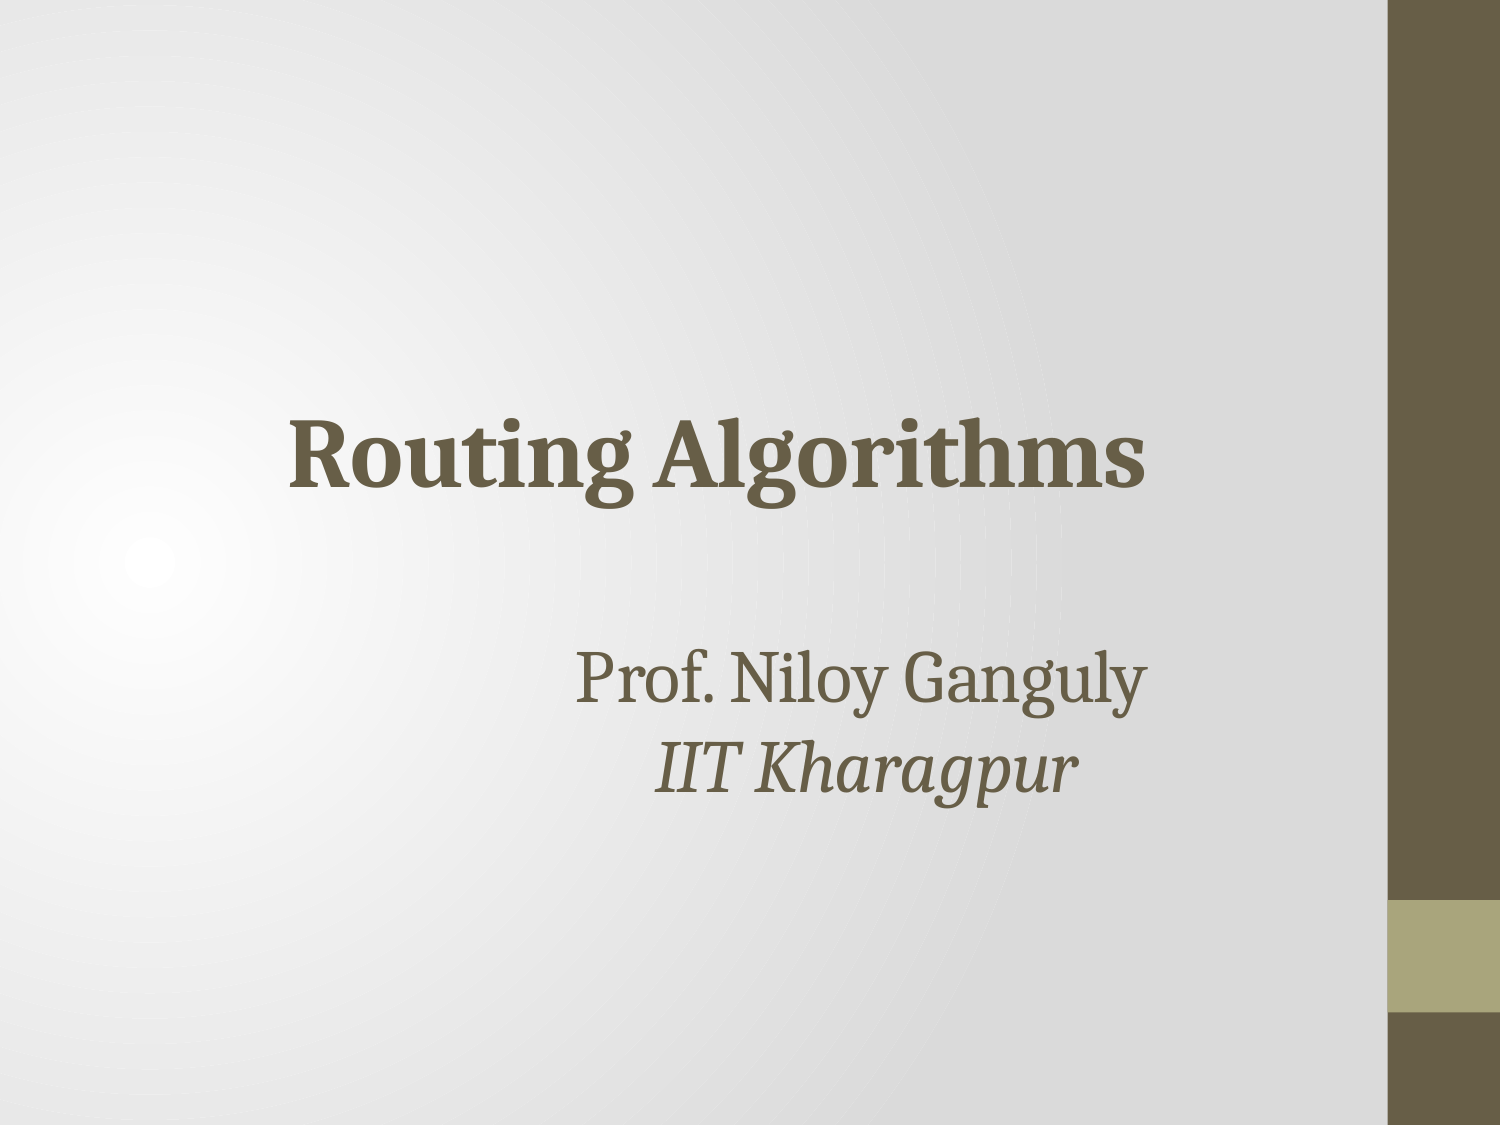

# Routing Algorithms Prof. Niloy Ganguly IIT Kharagpur